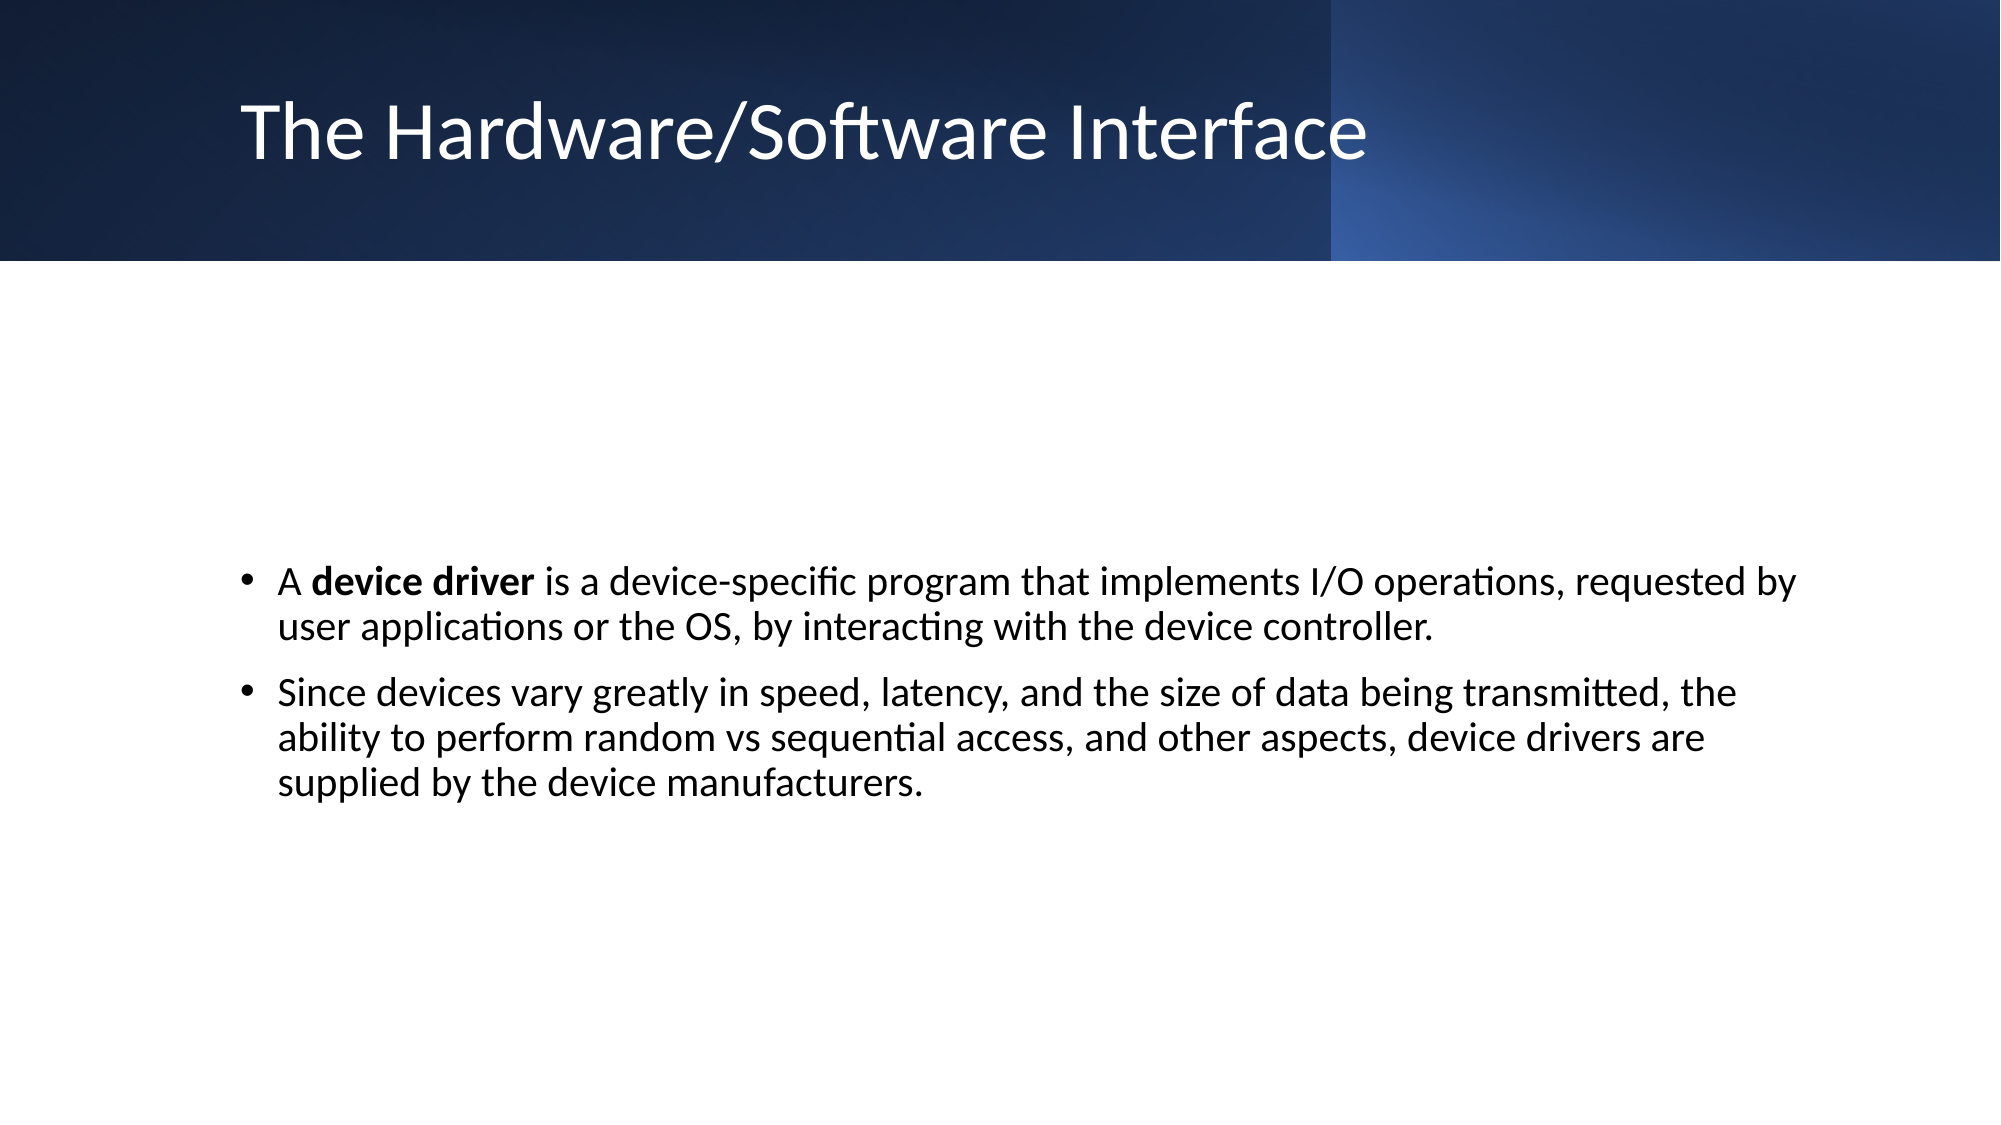

# The Hardware/Software Interface
A device driver is a device-specific program that implements I/O operations, requested by user applications or the OS, by interacting with the device controller.
Since devices vary greatly in speed, latency, and the size of data being transmitted, the ability to perform random vs sequential access, and other aspects, device drivers are supplied by the device manufacturers.